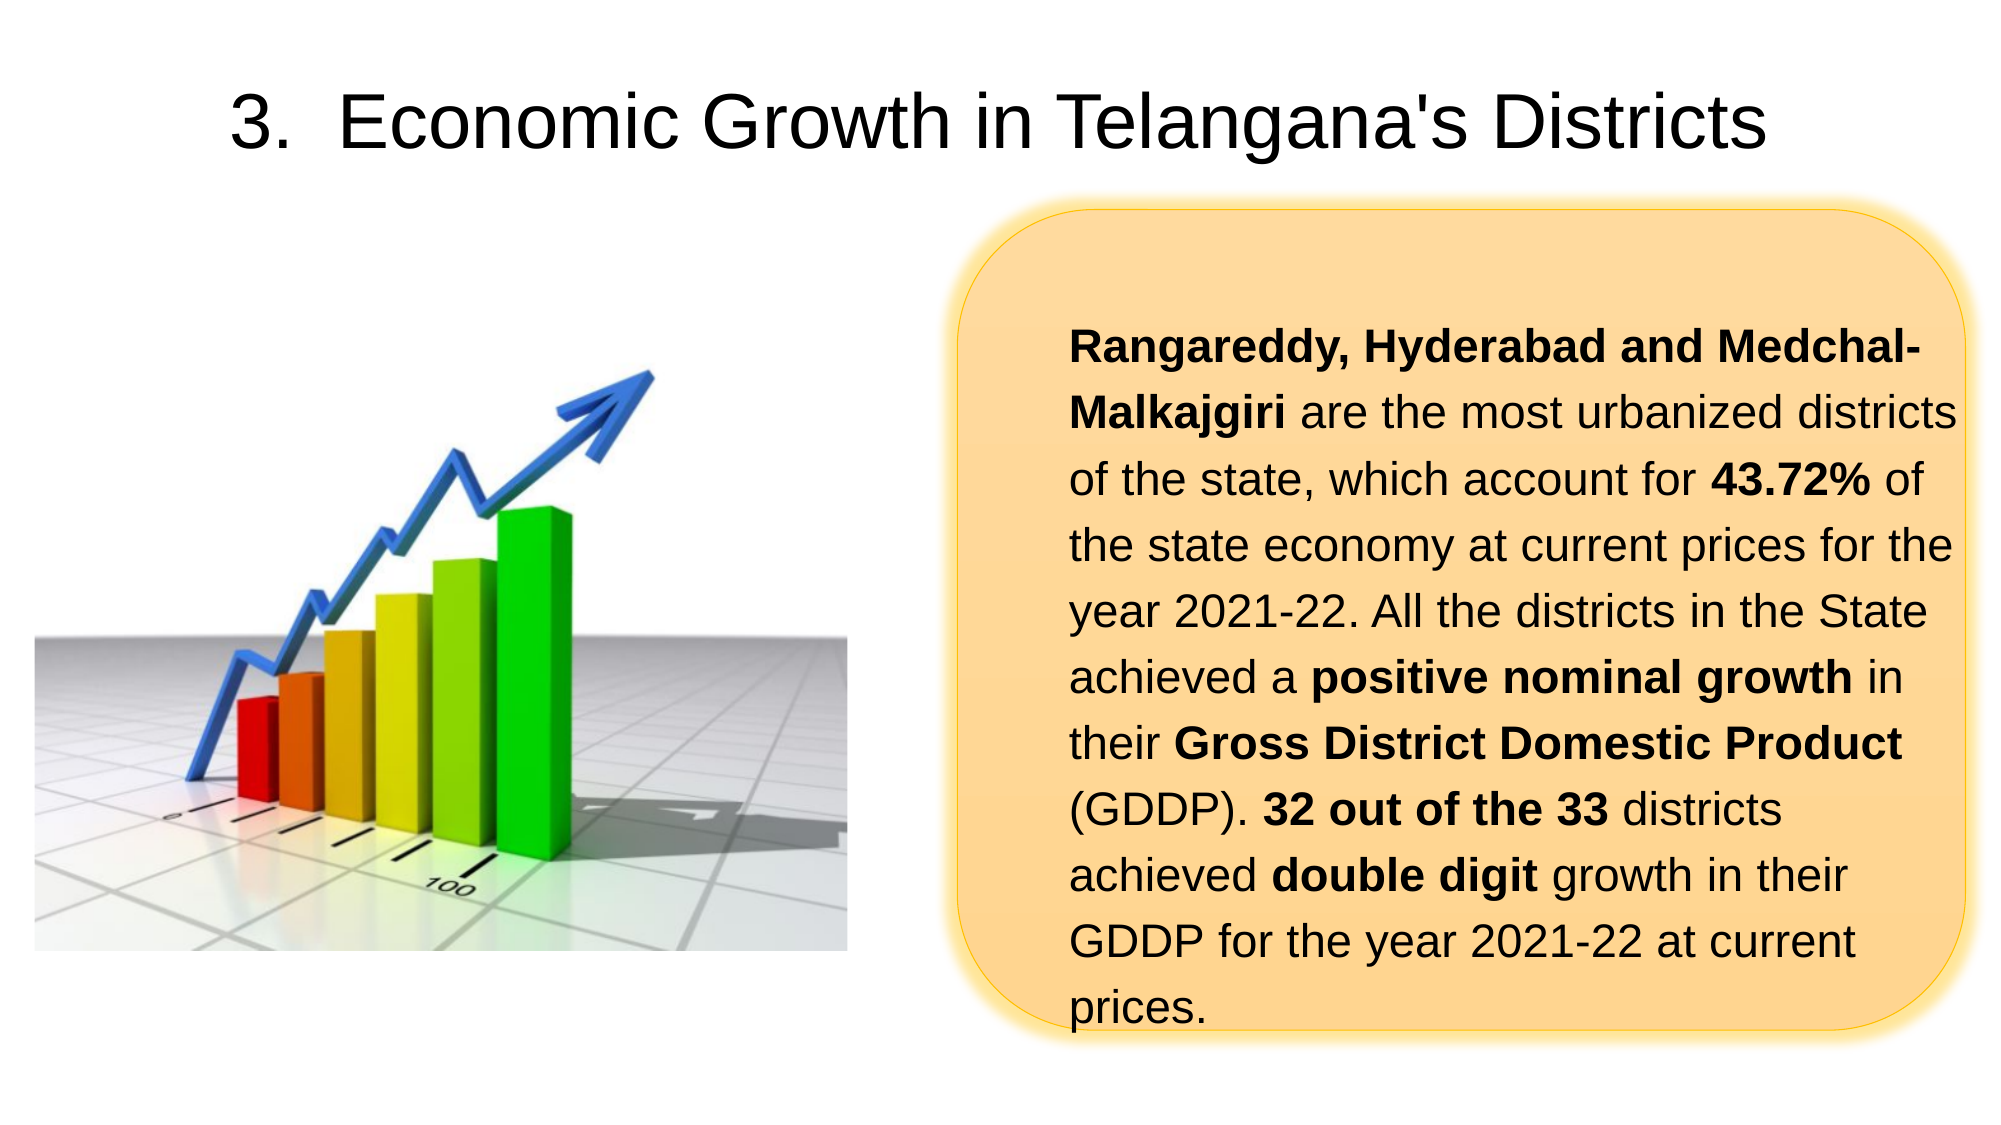

3.  Economic Growth in Telangana's Districts

Rangareddy, Hyderabad and Medchal- Malkajgiri are the most urbanized districts of the state, which account for 43.72% of the state economy at current prices for the year 2021-22. All the districts in the State achieved a positive nominal growth in their Gross District Domestic Product (GDDP). 32 out of the 33 districts achieved double digit growth in their GDDP for the year 2021-22 at current prices.